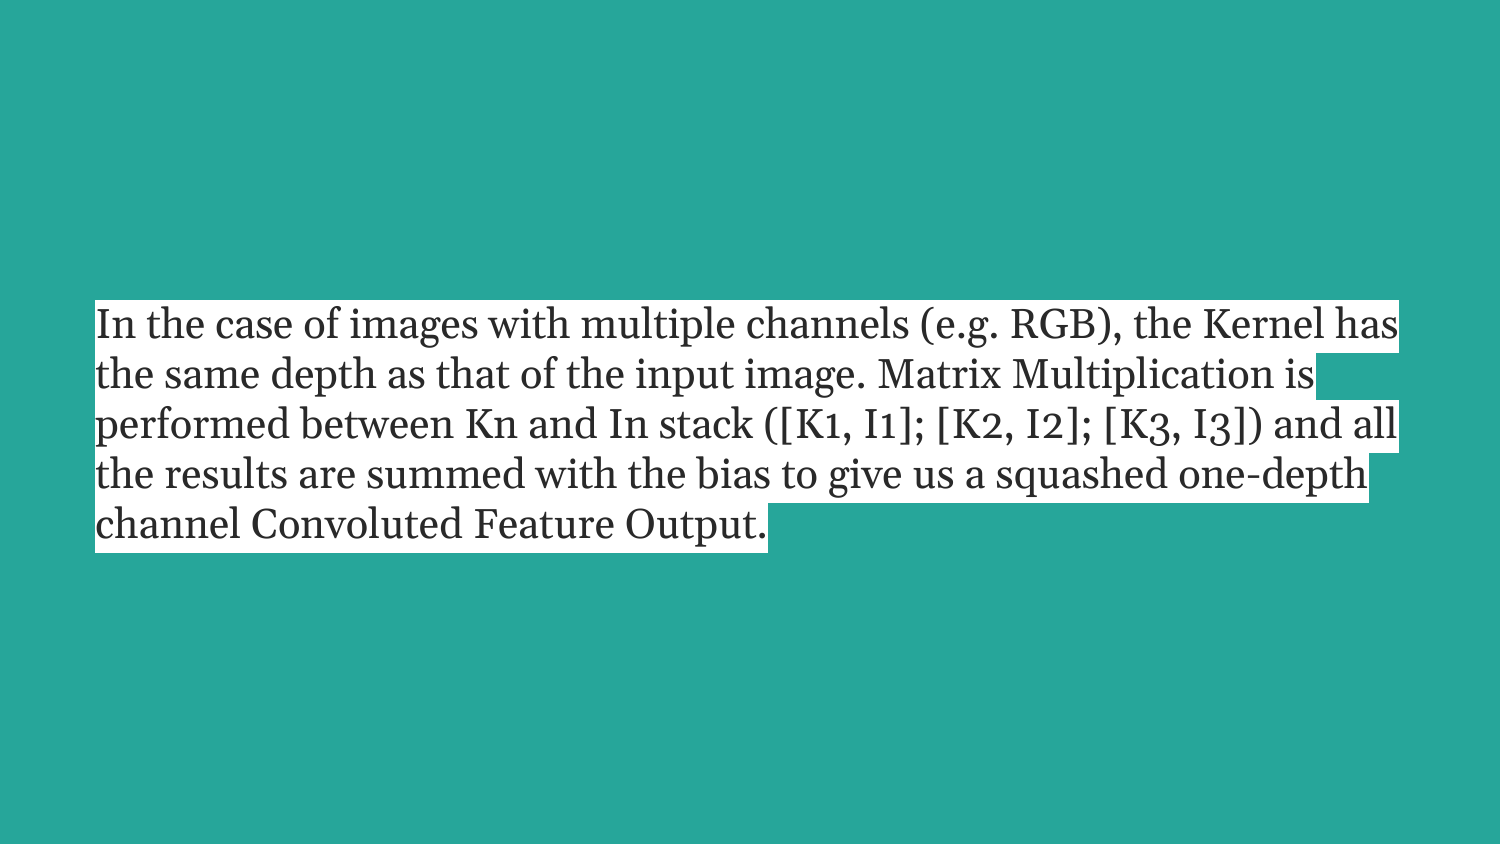

# In the case of images with multiple channels (e.g. RGB), the Kernel has the same depth as that of the input image. Matrix Multiplication is performed between Kn and In stack ([K1, I1]; [K2, I2]; [K3, I3]) and all the results are summed with the bias to give us a squashed one-depth channel Convoluted Feature Output.